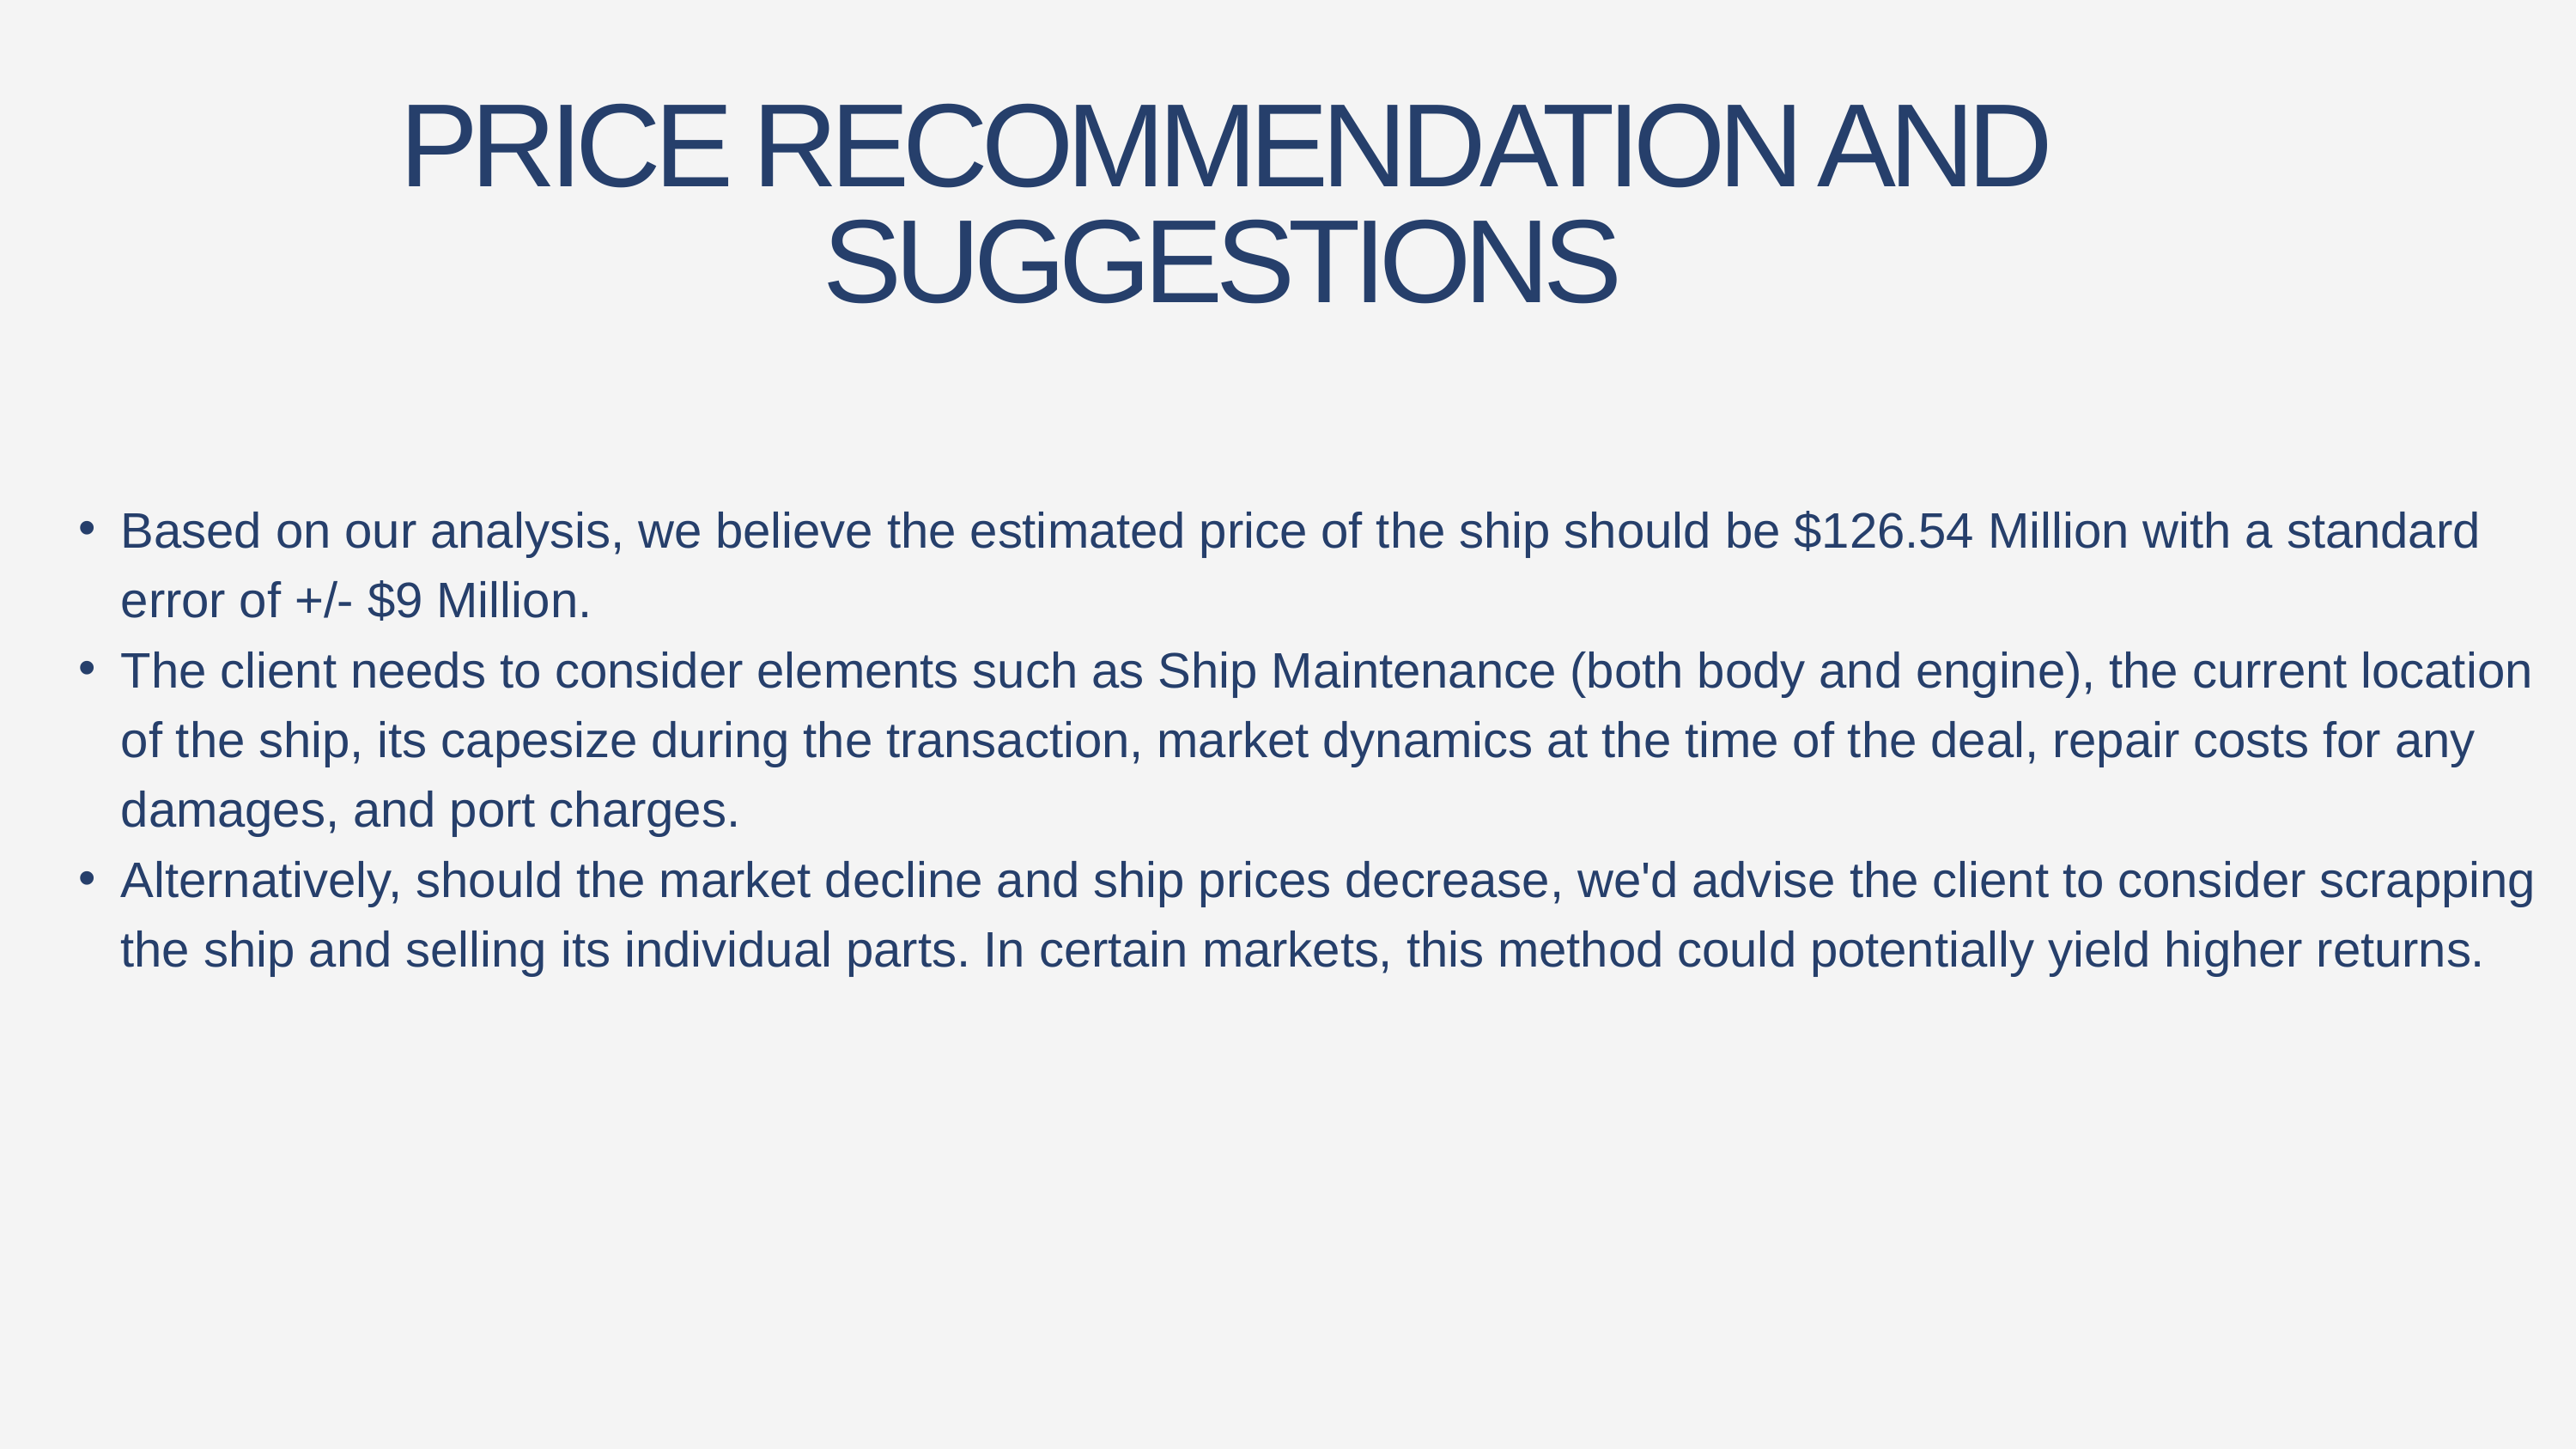

PRICE RECOMMENDATION AND SUGGESTIONS
Based on our analysis, we believe the estimated price of the ship should be $126.54 Million with a standard error of +/- $9 Million.
The client needs to consider elements such as Ship Maintenance (both body and engine), the current location of the ship, its capesize during the transaction, market dynamics at the time of the deal, repair costs for any damages, and port charges.
Alternatively, should the market decline and ship prices decrease, we'd advise the client to consider scrapping the ship and selling its individual parts. In certain markets, this method could potentially yield higher returns.